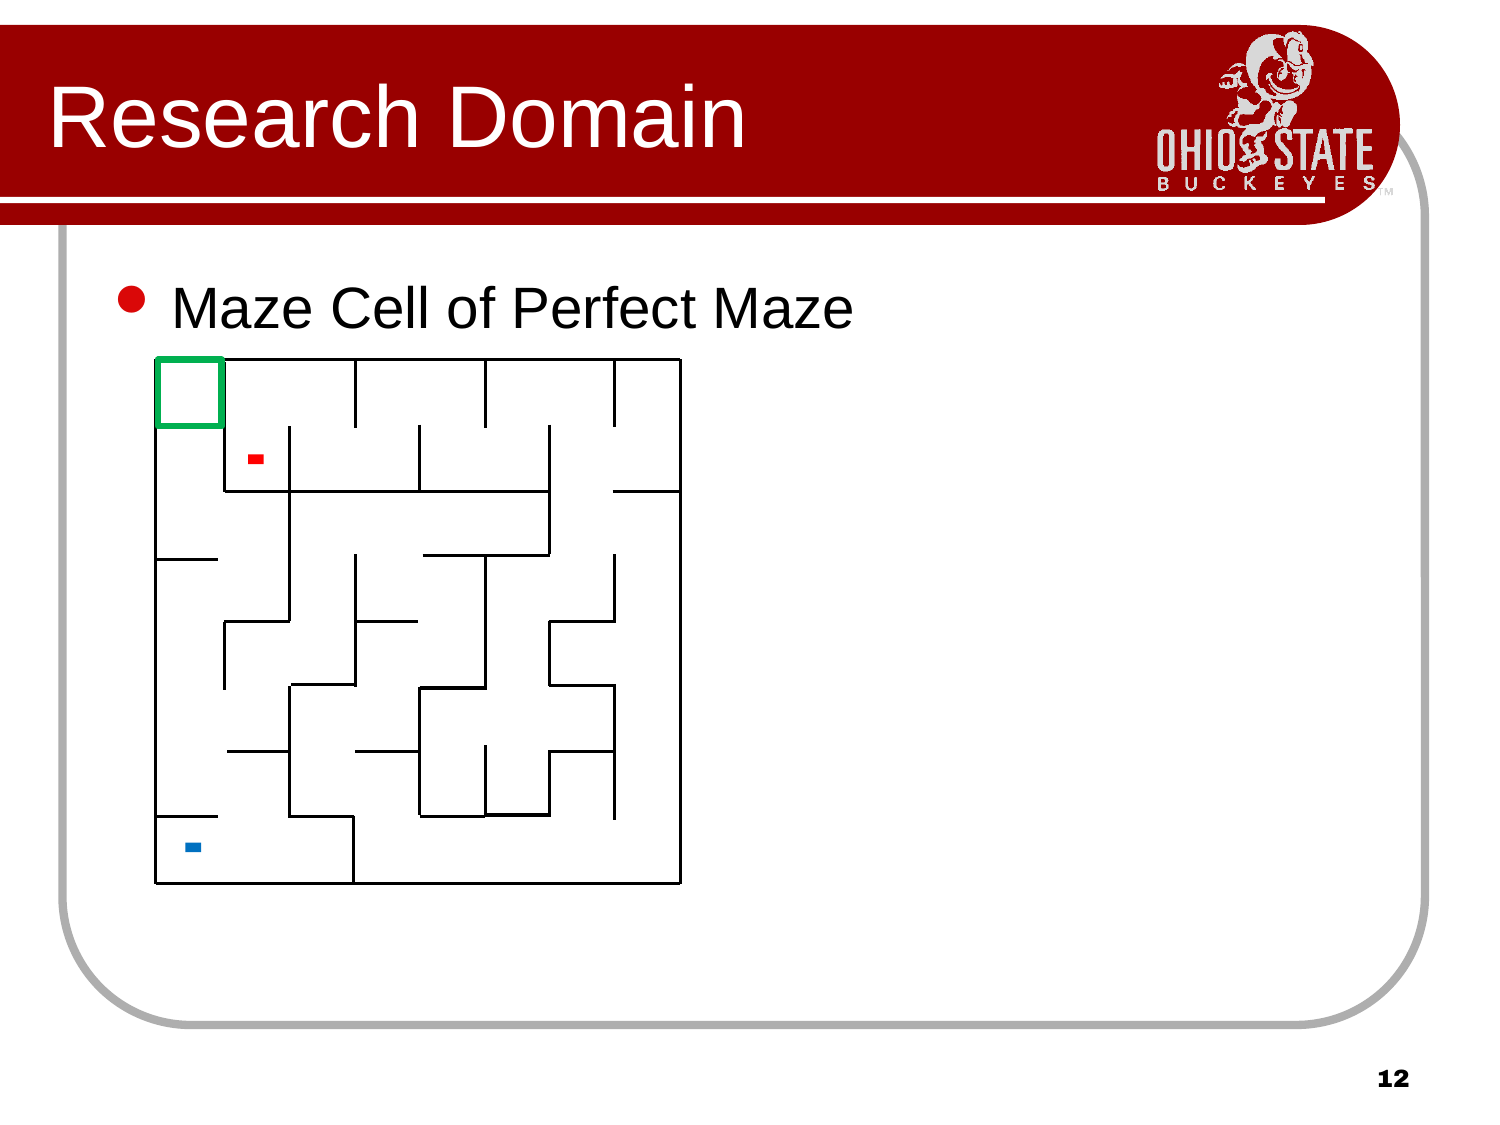

# Research Domain
Maze Cell of Perfect Maze

12